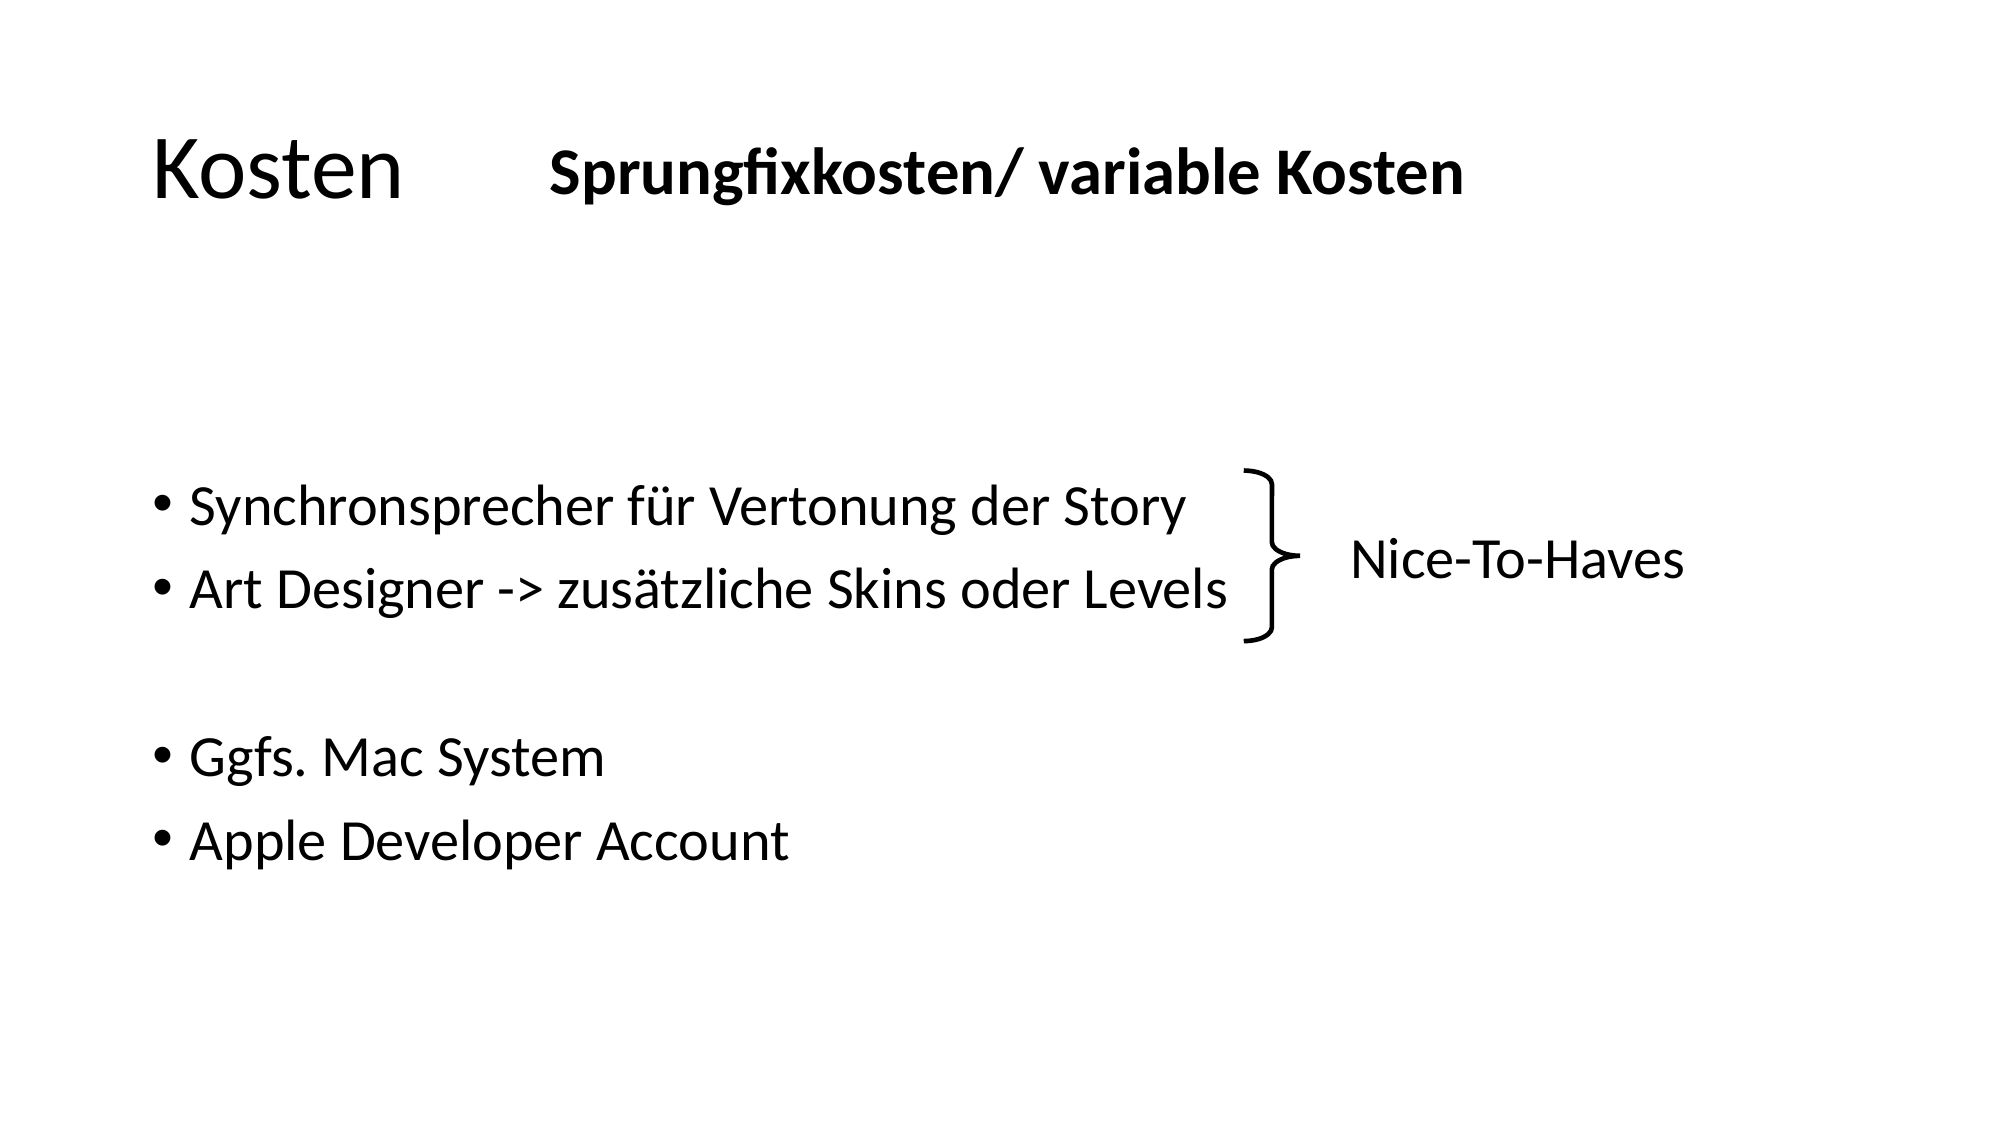

# Kosten
Sprungfixkosten/ variable Kosten
Synchronsprecher für Vertonung der Story
Art Designer -> zusätzliche Skins oder Levels

Ggfs. Mac System
Apple Developer Account

Nice-To-Haves